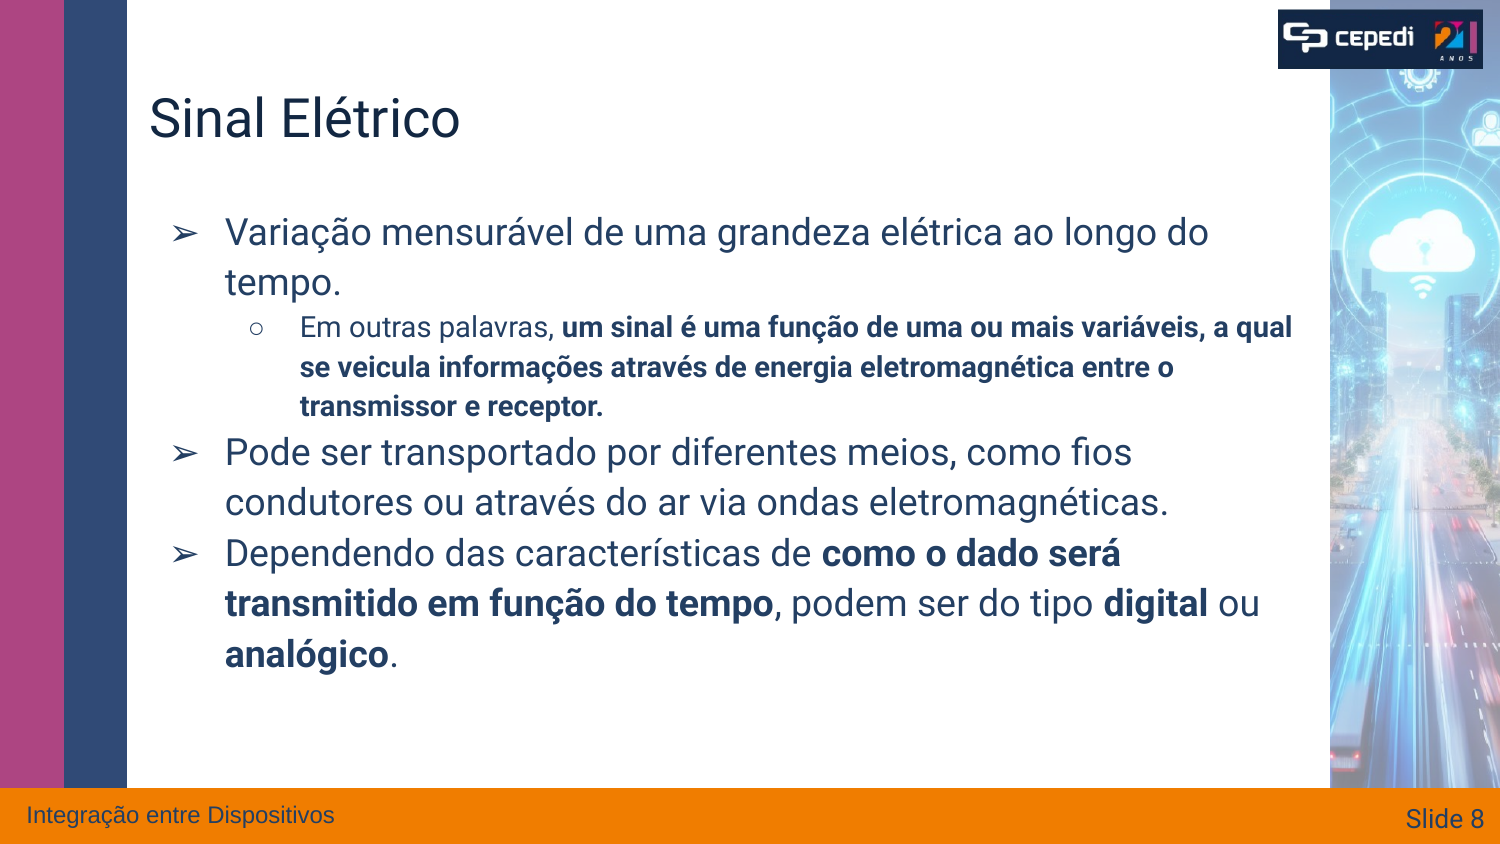

# Sinal Elétrico
Variação mensurável de uma grandeza elétrica ao longo do tempo.
Em outras palavras, um sinal é uma função de uma ou mais variáveis, a qual se veicula informações através de energia eletromagnética entre o transmissor e receptor.
Pode ser transportado por diferentes meios, como fios condutores ou através do ar via ondas eletromagnéticas.
Dependendo das características de como o dado será transmitido em função do tempo, podem ser do tipo digital ou analógico.
Integração entre Dispositivos
Slide 8